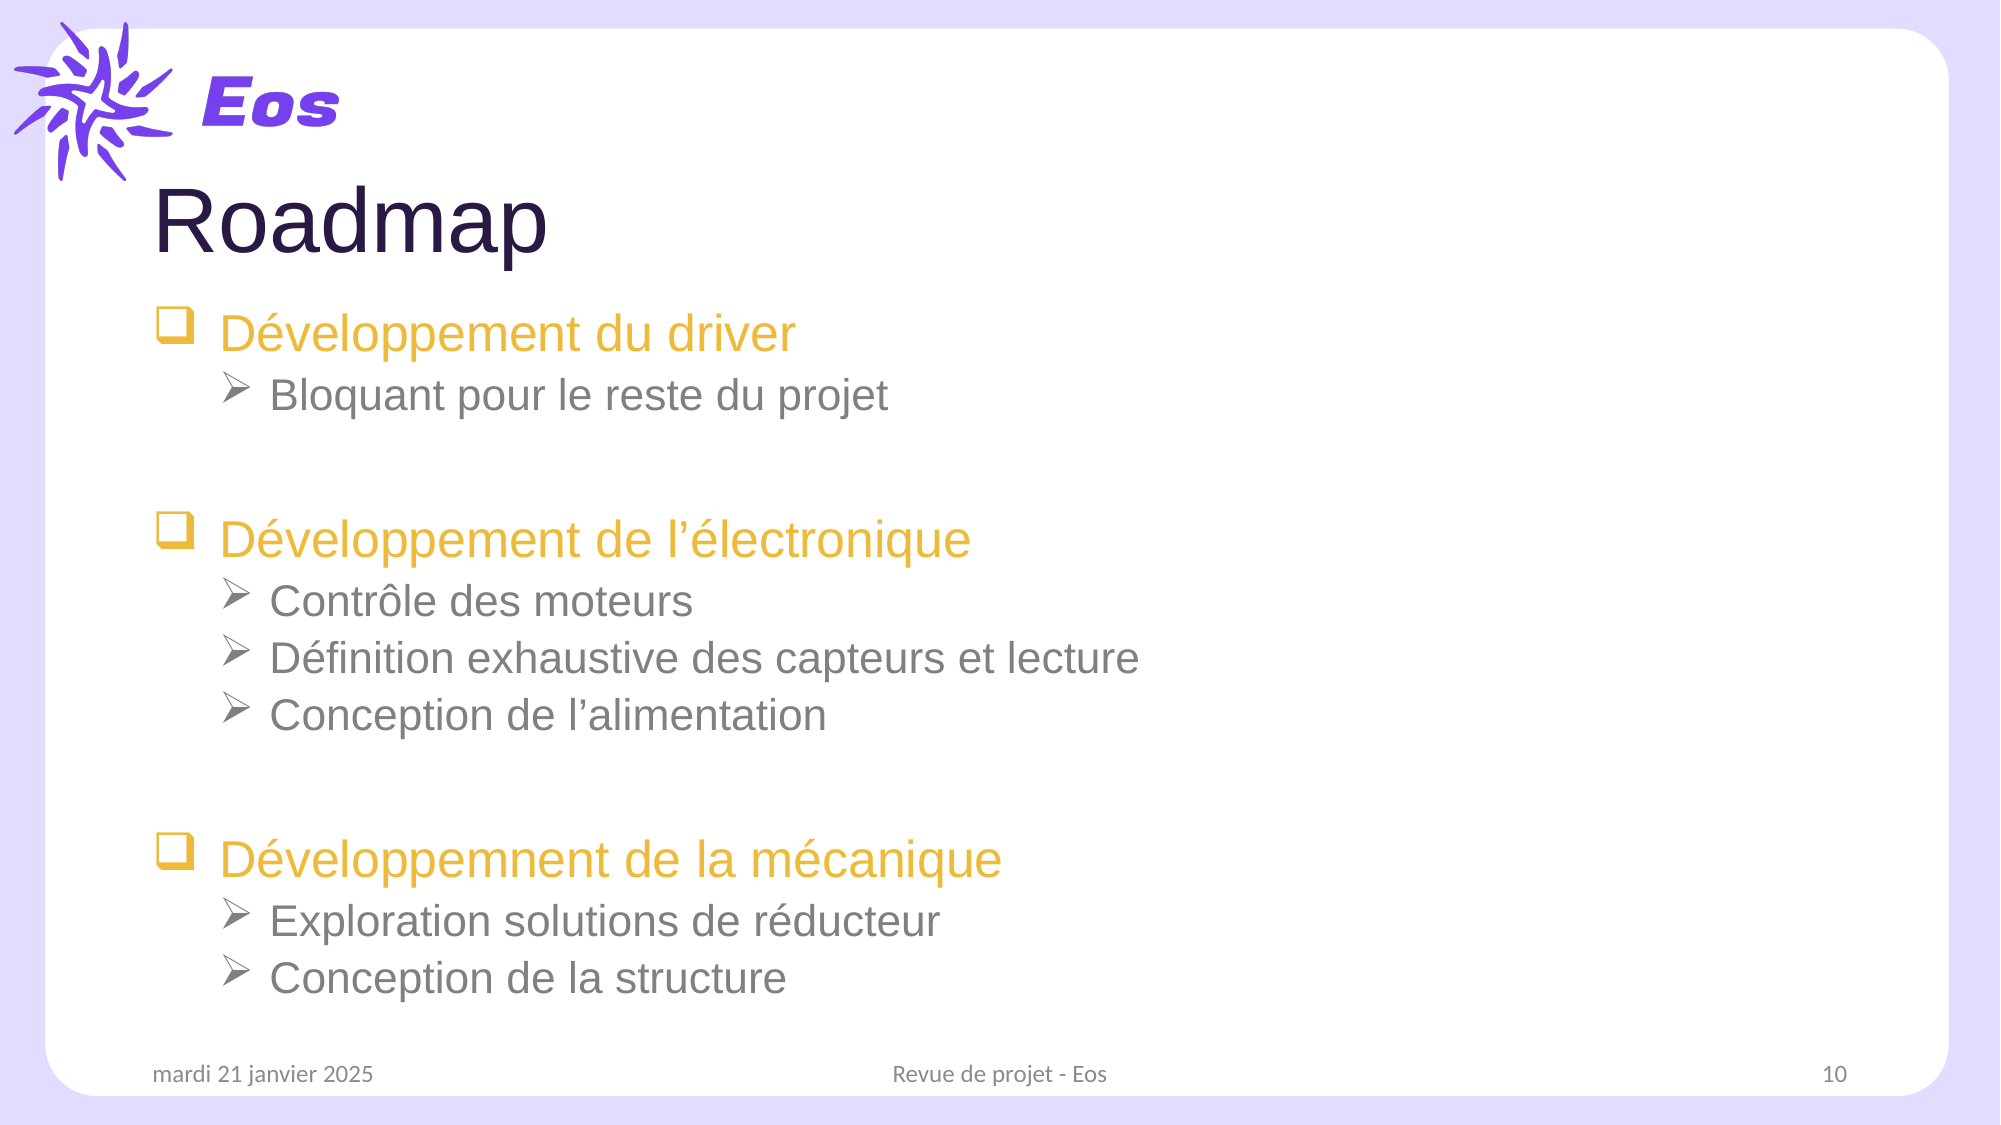

# Roadmap
Développement du driver
Bloquant pour le reste du projet

Développement de l’électronique
Contrôle des moteurs
Définition exhaustive des capteurs et lecture
Conception de l’alimentation

Développemnent de la mécanique
Exploration solutions de réducteur
Conception de la structure

mardi 21 janvier 2025
Revue de projet - Eos
10